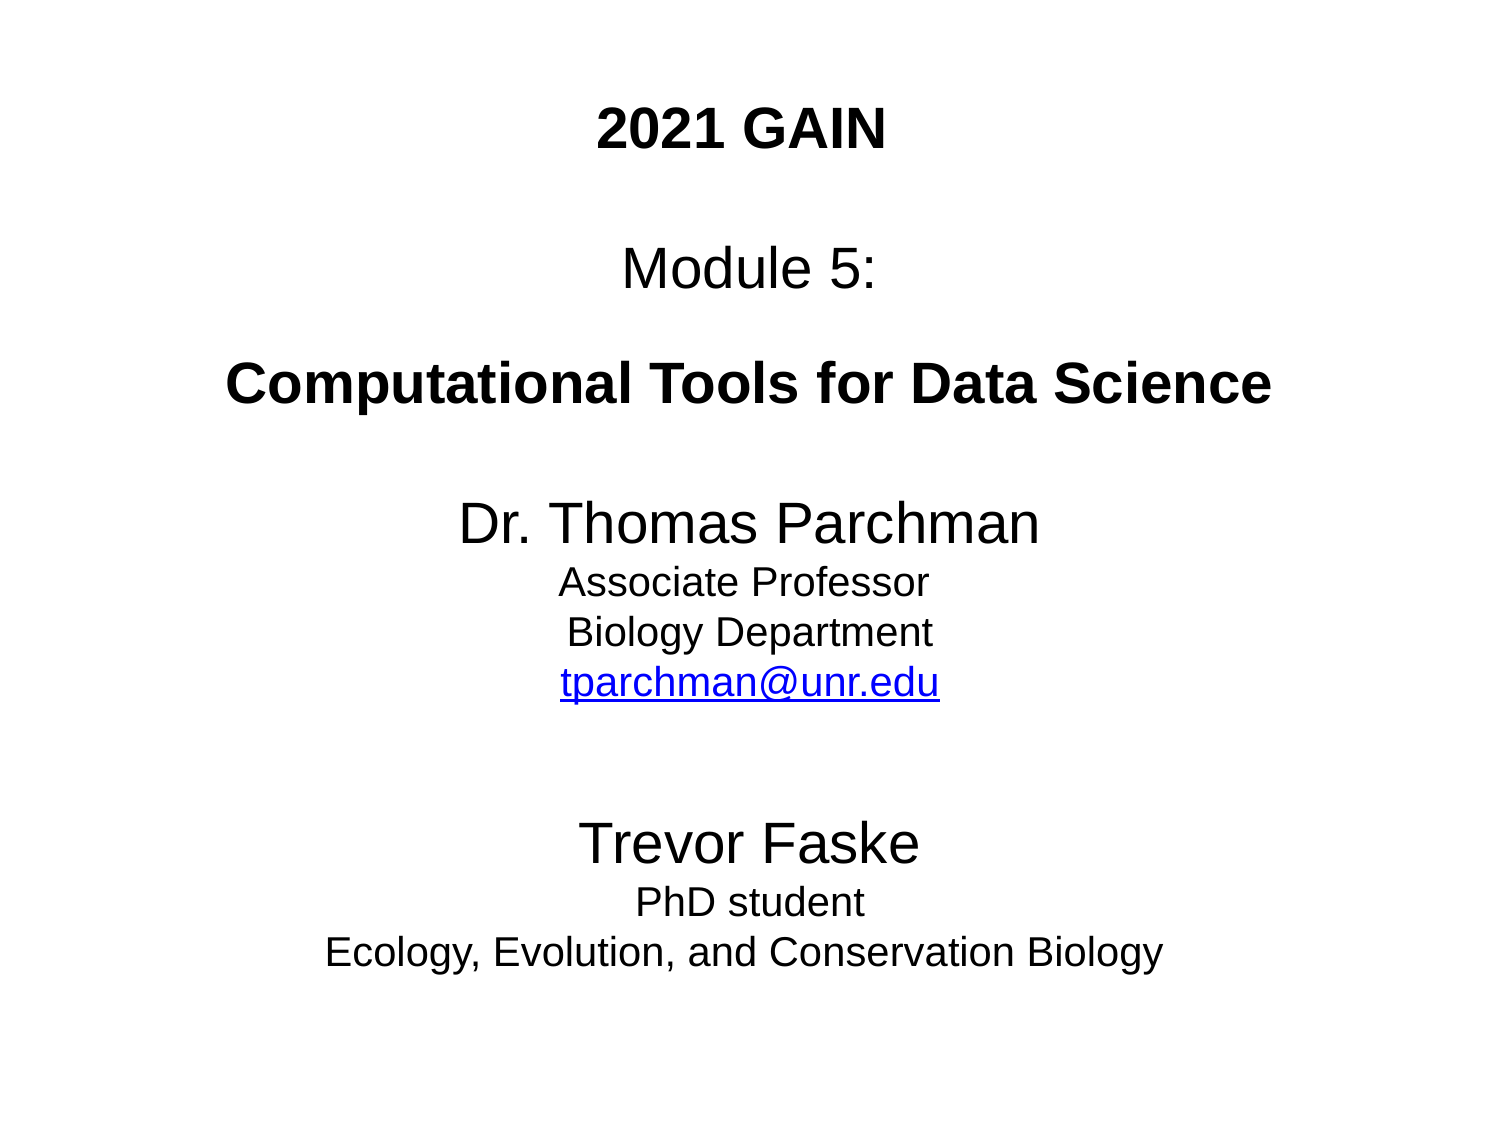

2021 GAIN

Module 5:

Computational Tools for Data Science

Dr. Thomas Parchman
Associate Professor
Biology Department
tparchman@unr.edu

Trevor Faske
PhD student
Ecology, Evolution, and Conservation Biology